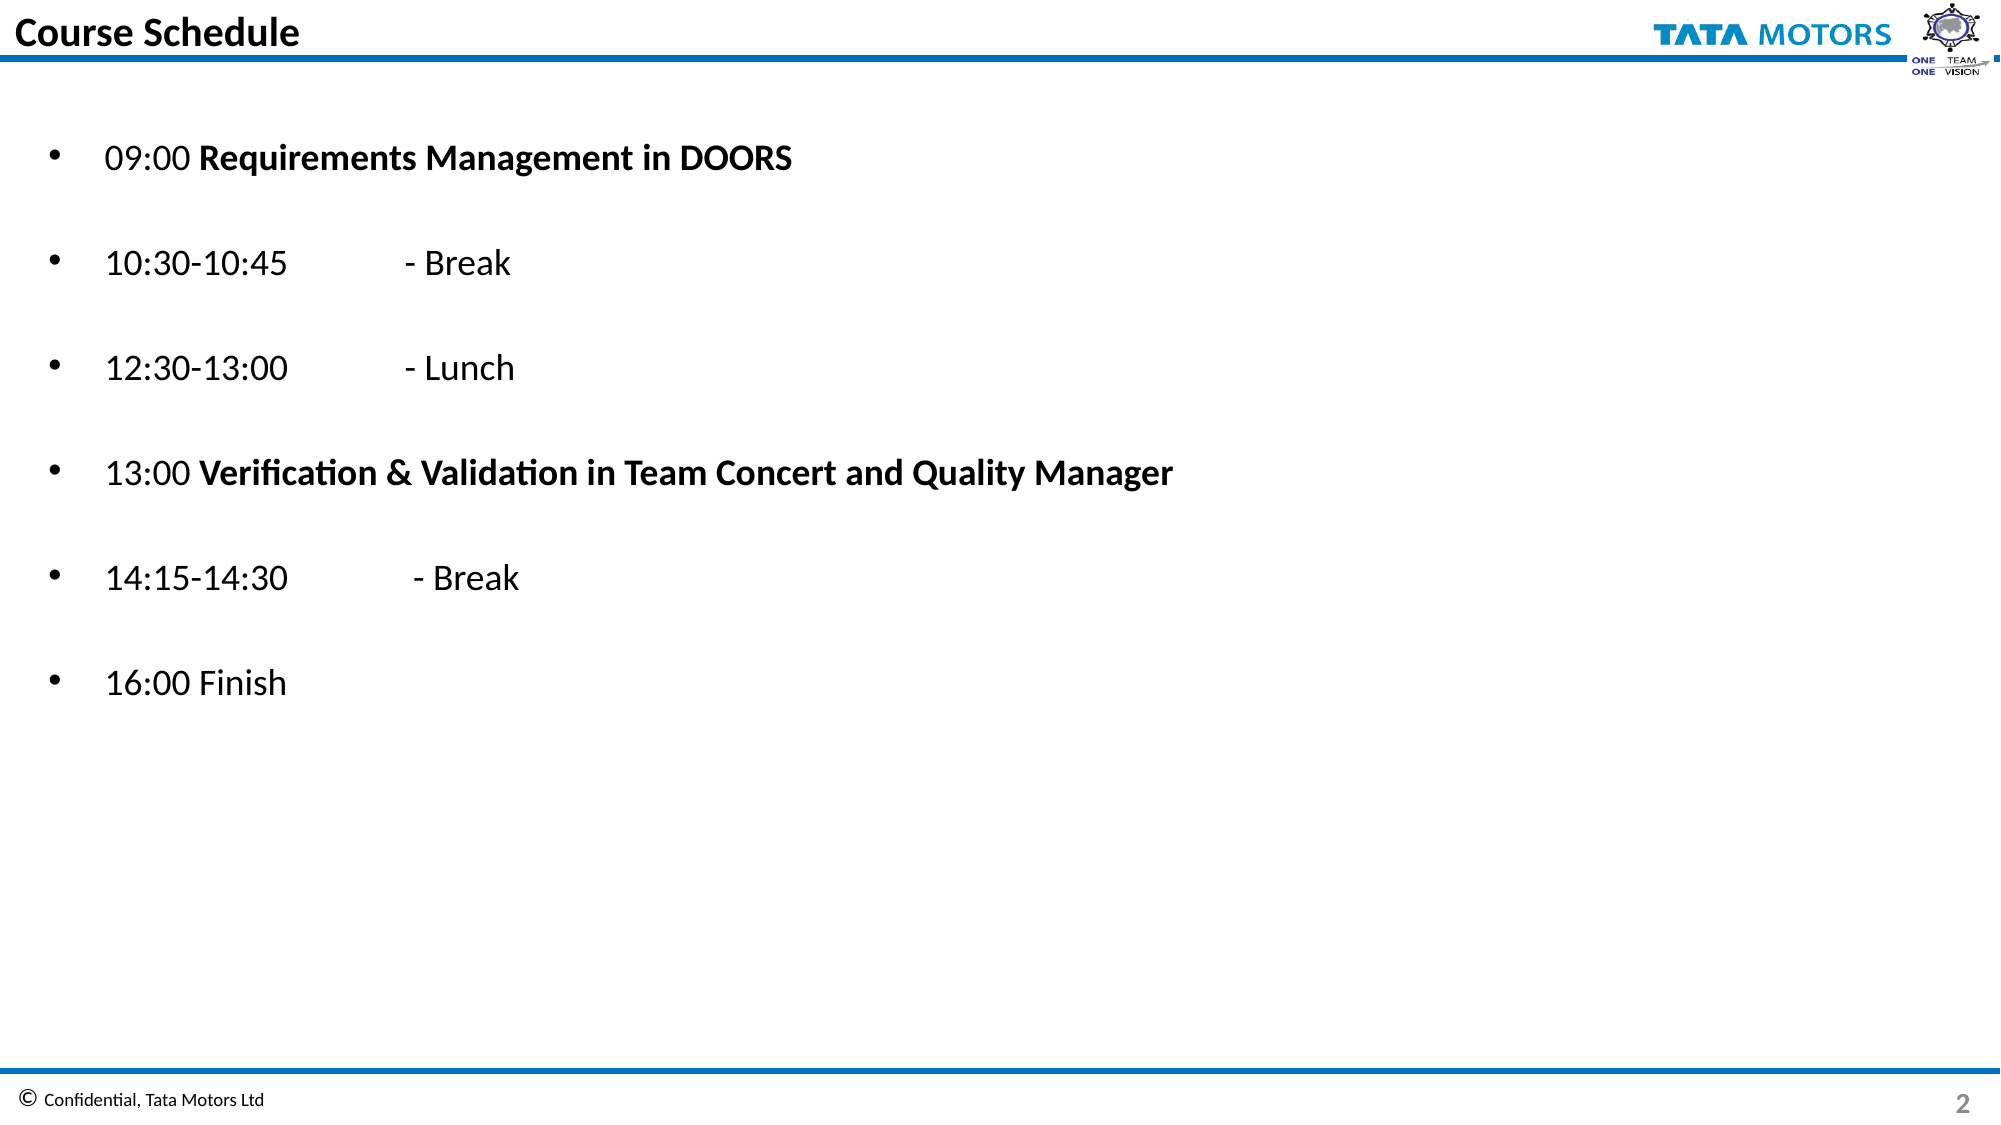

# Course Schedule

09:00 Requirements Management in DOORS

10:30-10:45	- Break

12:30-13:00 	- Lunch

13:00 Verification & Validation in Team Concert and Quality Manager

14:15-14:30	 - Break

16:00 Finish
2